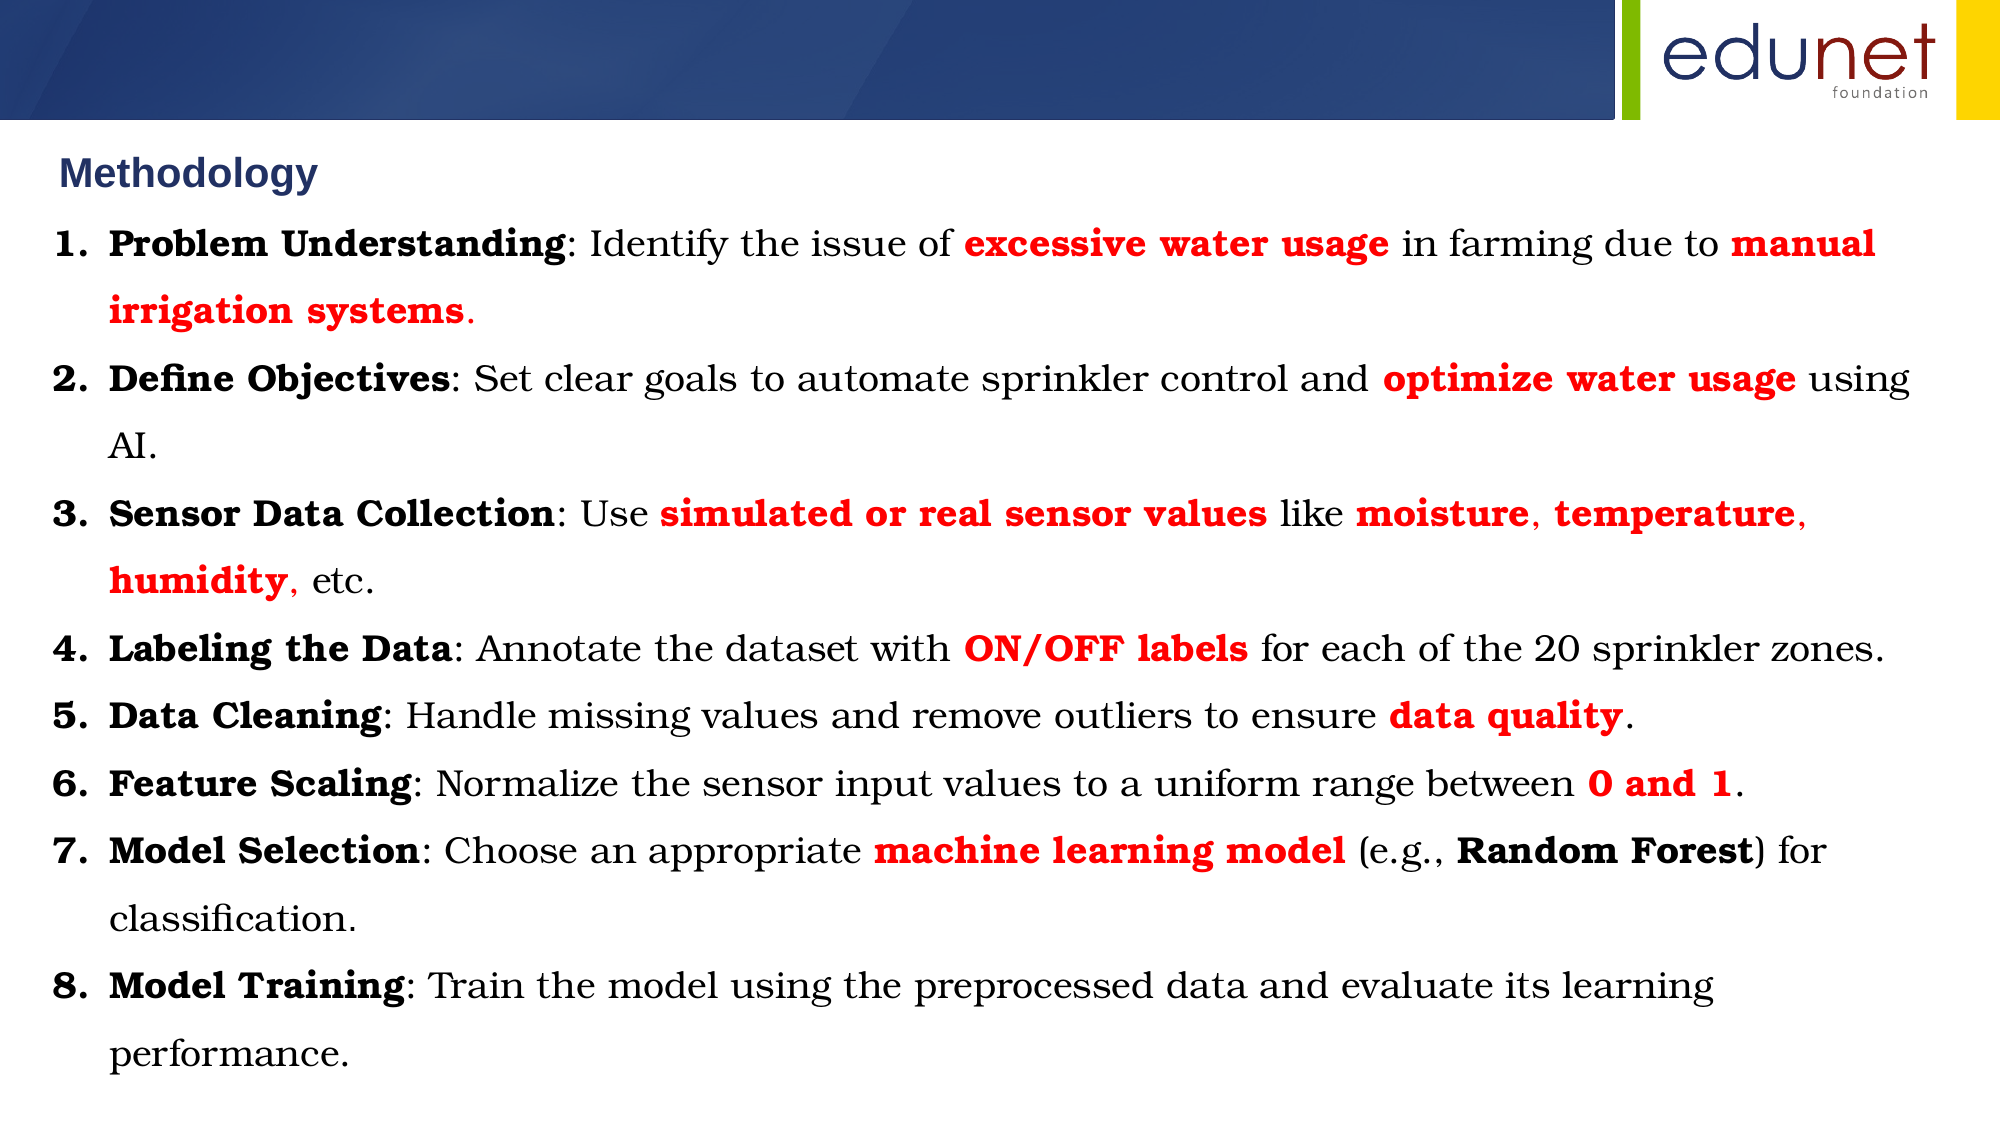

Methodology
Problem Understanding: Identify the issue of excessive water usage in farming due to manual irrigation systems.
Define Objectives: Set clear goals to automate sprinkler control and optimize water usage using AI.
Sensor Data Collection: Use simulated or real sensor values like moisture, temperature, humidity, etc.
Labeling the Data: Annotate the dataset with ON/OFF labels for each of the 20 sprinkler zones.
Data Cleaning: Handle missing values and remove outliers to ensure data quality.
Feature Scaling: Normalize the sensor input values to a uniform range between 0 and 1.
Model Selection: Choose an appropriate machine learning model (e.g., Random Forest) for classification.
Model Training: Train the model using the preprocessed data and evaluate its learning performance.